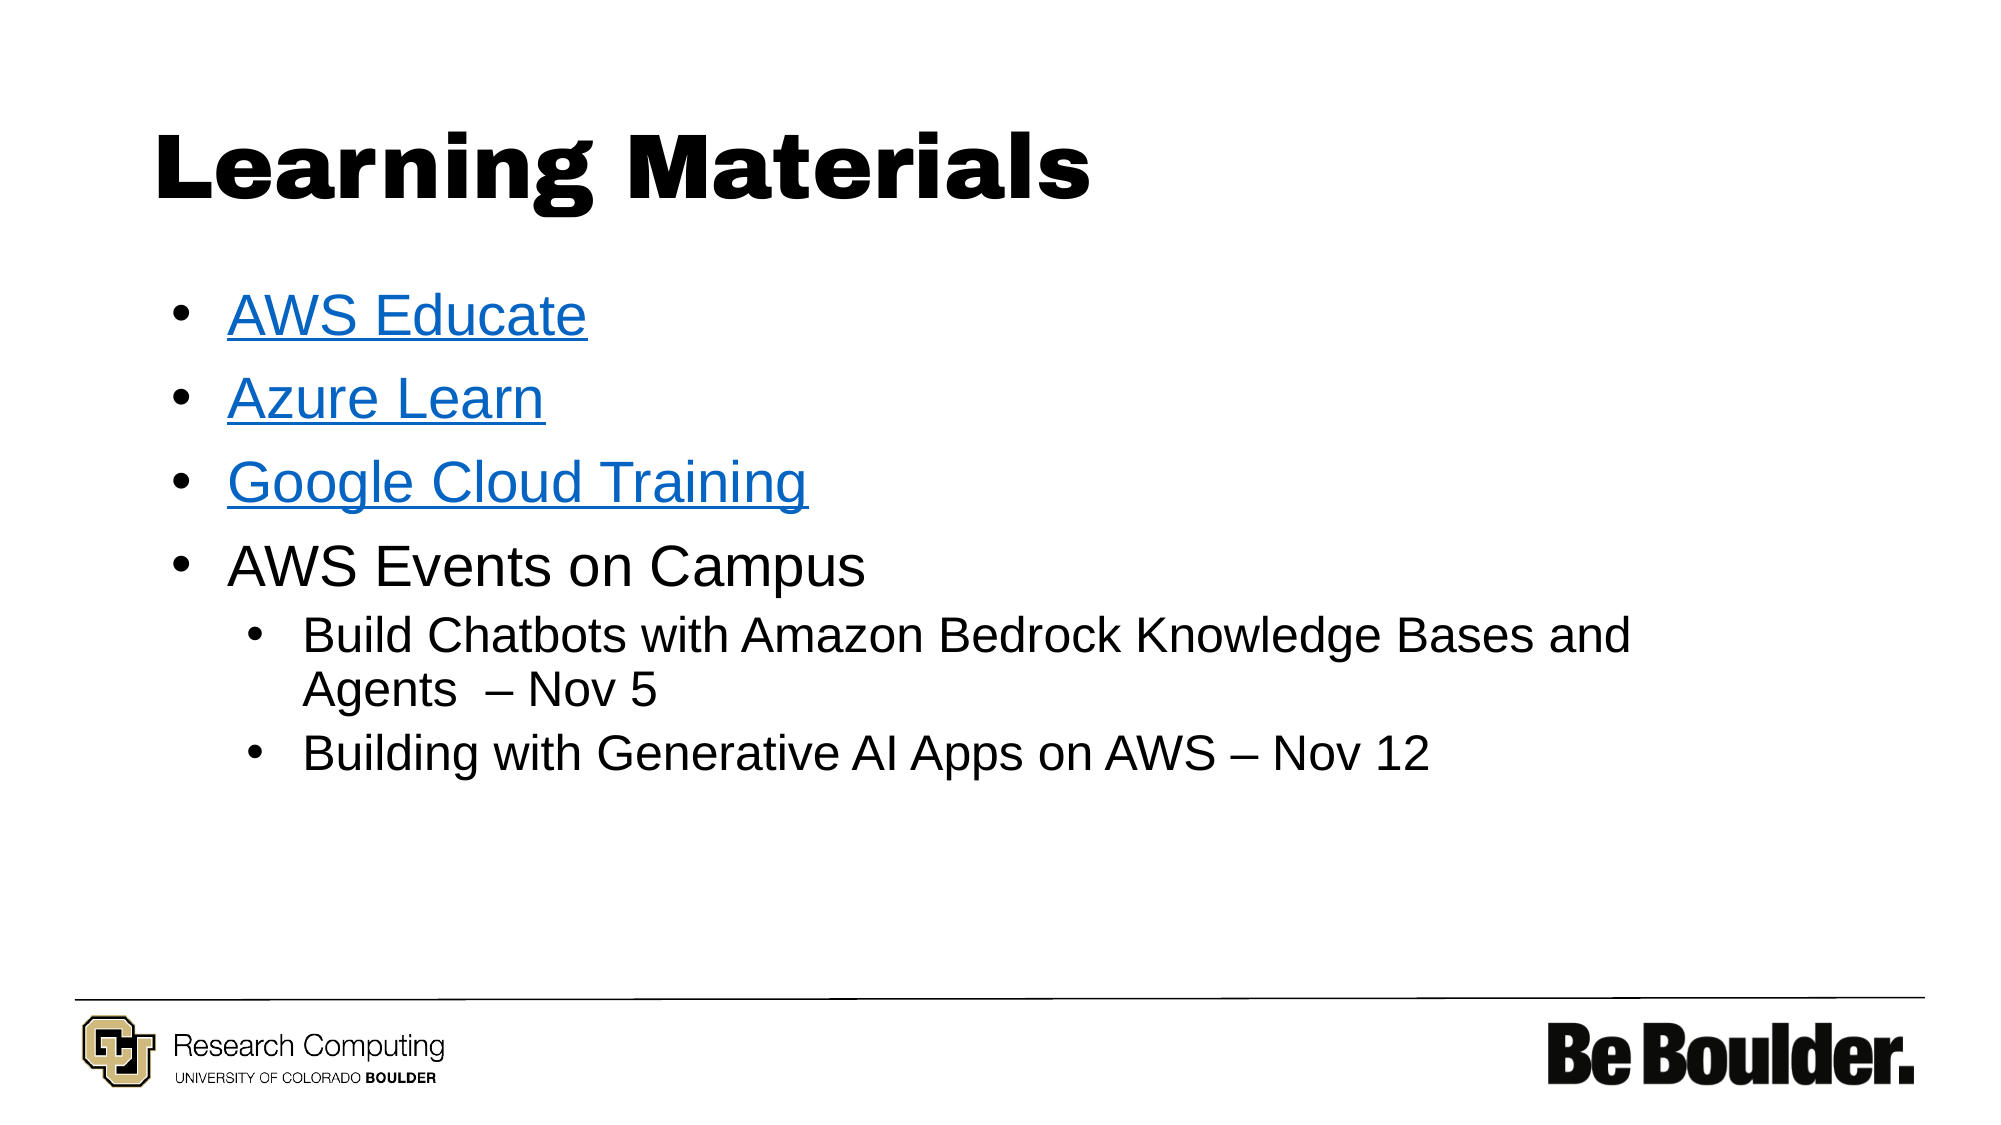

# Learning Materials
AWS Educate
Azure Learn
Google Cloud Training
AWS Events on Campus
Build Chatbots with Amazon Bedrock Knowledge Bases and Agents  – Nov 5
Building with Generative AI Apps on AWS – Nov 12